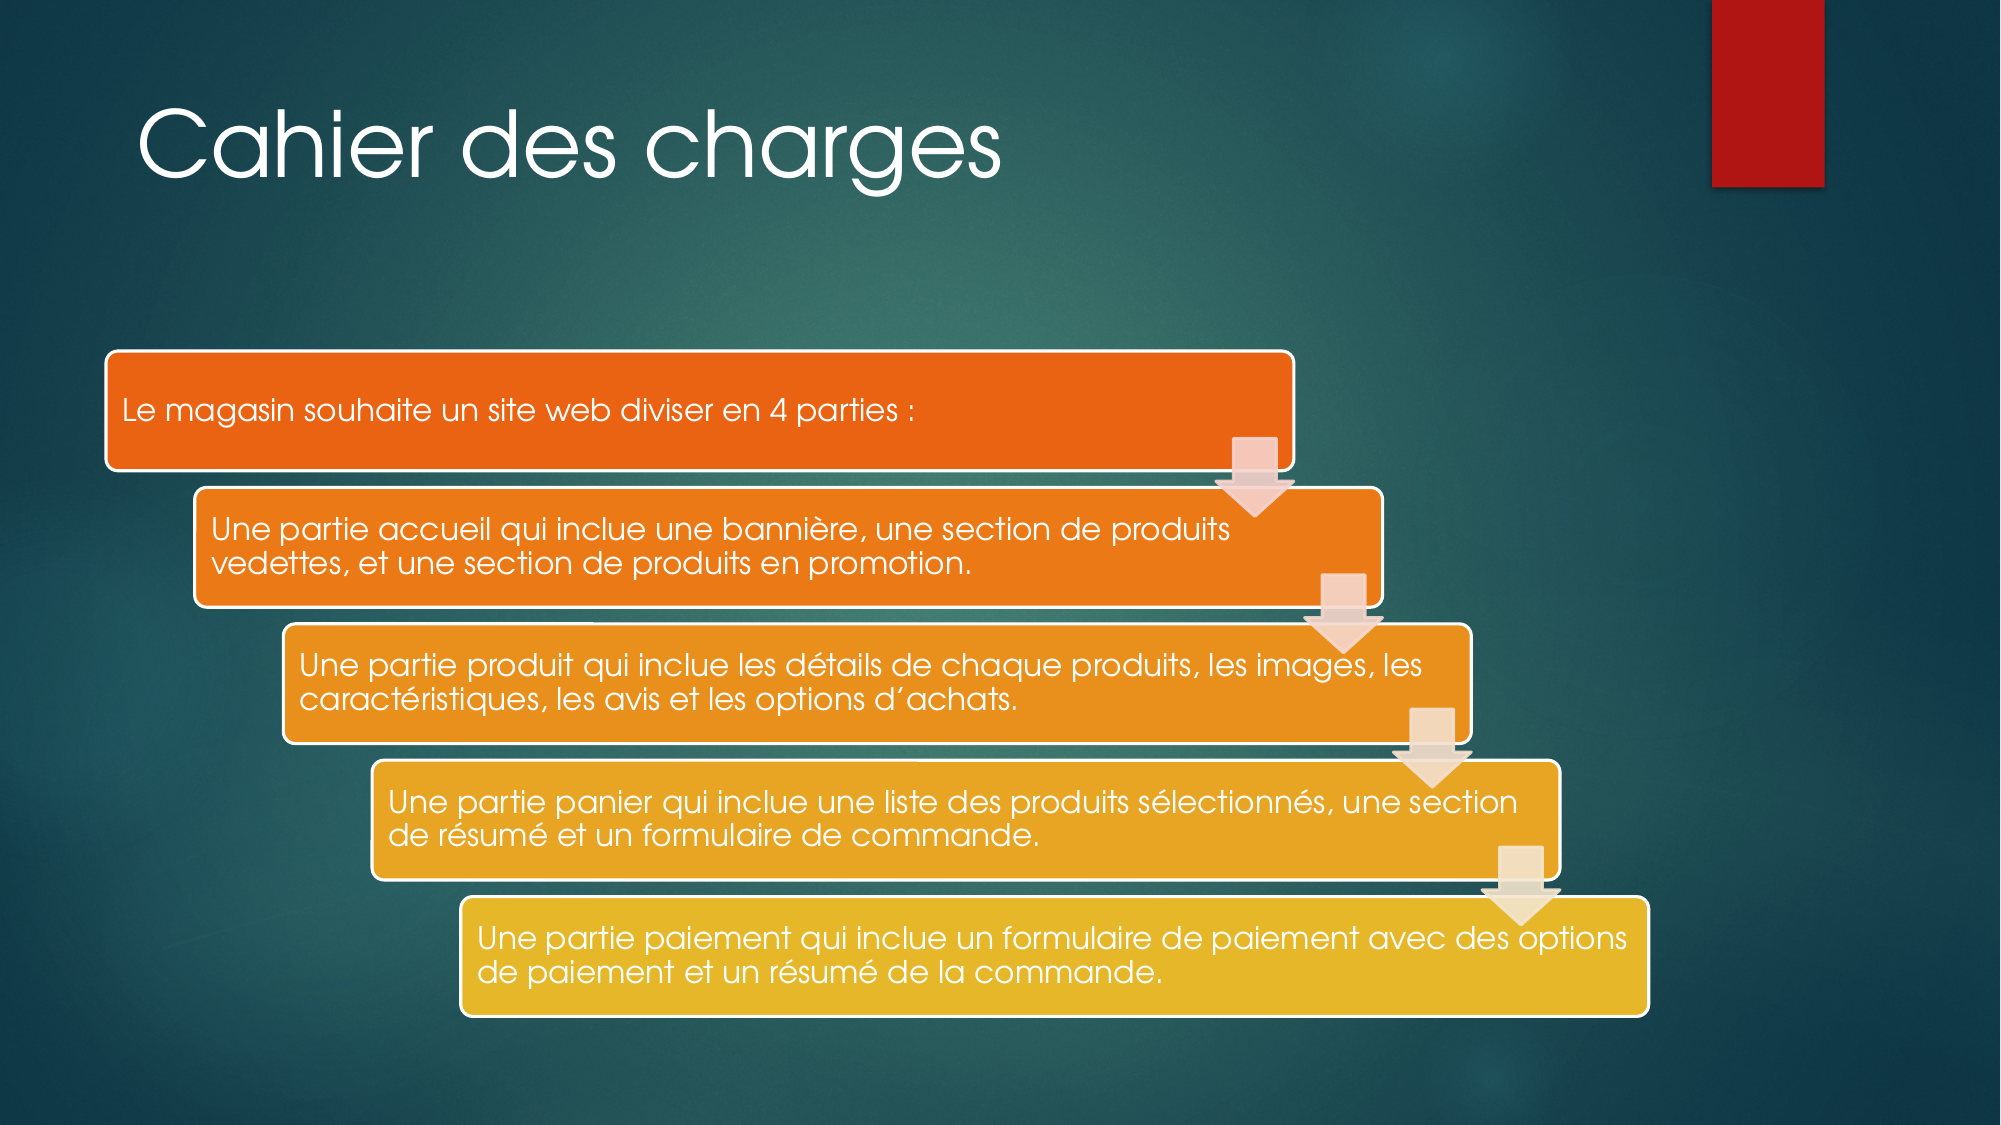

Cahier des charges
Le magasin souhaite un site web diviser en 4 parties :
Une partie accueil qui inclue une bannière, une section de produits vedettes, et une section de produits en promotion.
Une partie produit qui inclue les détails de chaque produits, les images, les caractéristiques, les avis et les options d’achats.
Une partie panier qui inclue une liste des produits sélectionnés, une section de résumé et un formulaire de commande.
Une partie paiement qui inclue un formulaire de paiement avec des options de paiement et un résumé de la commande.